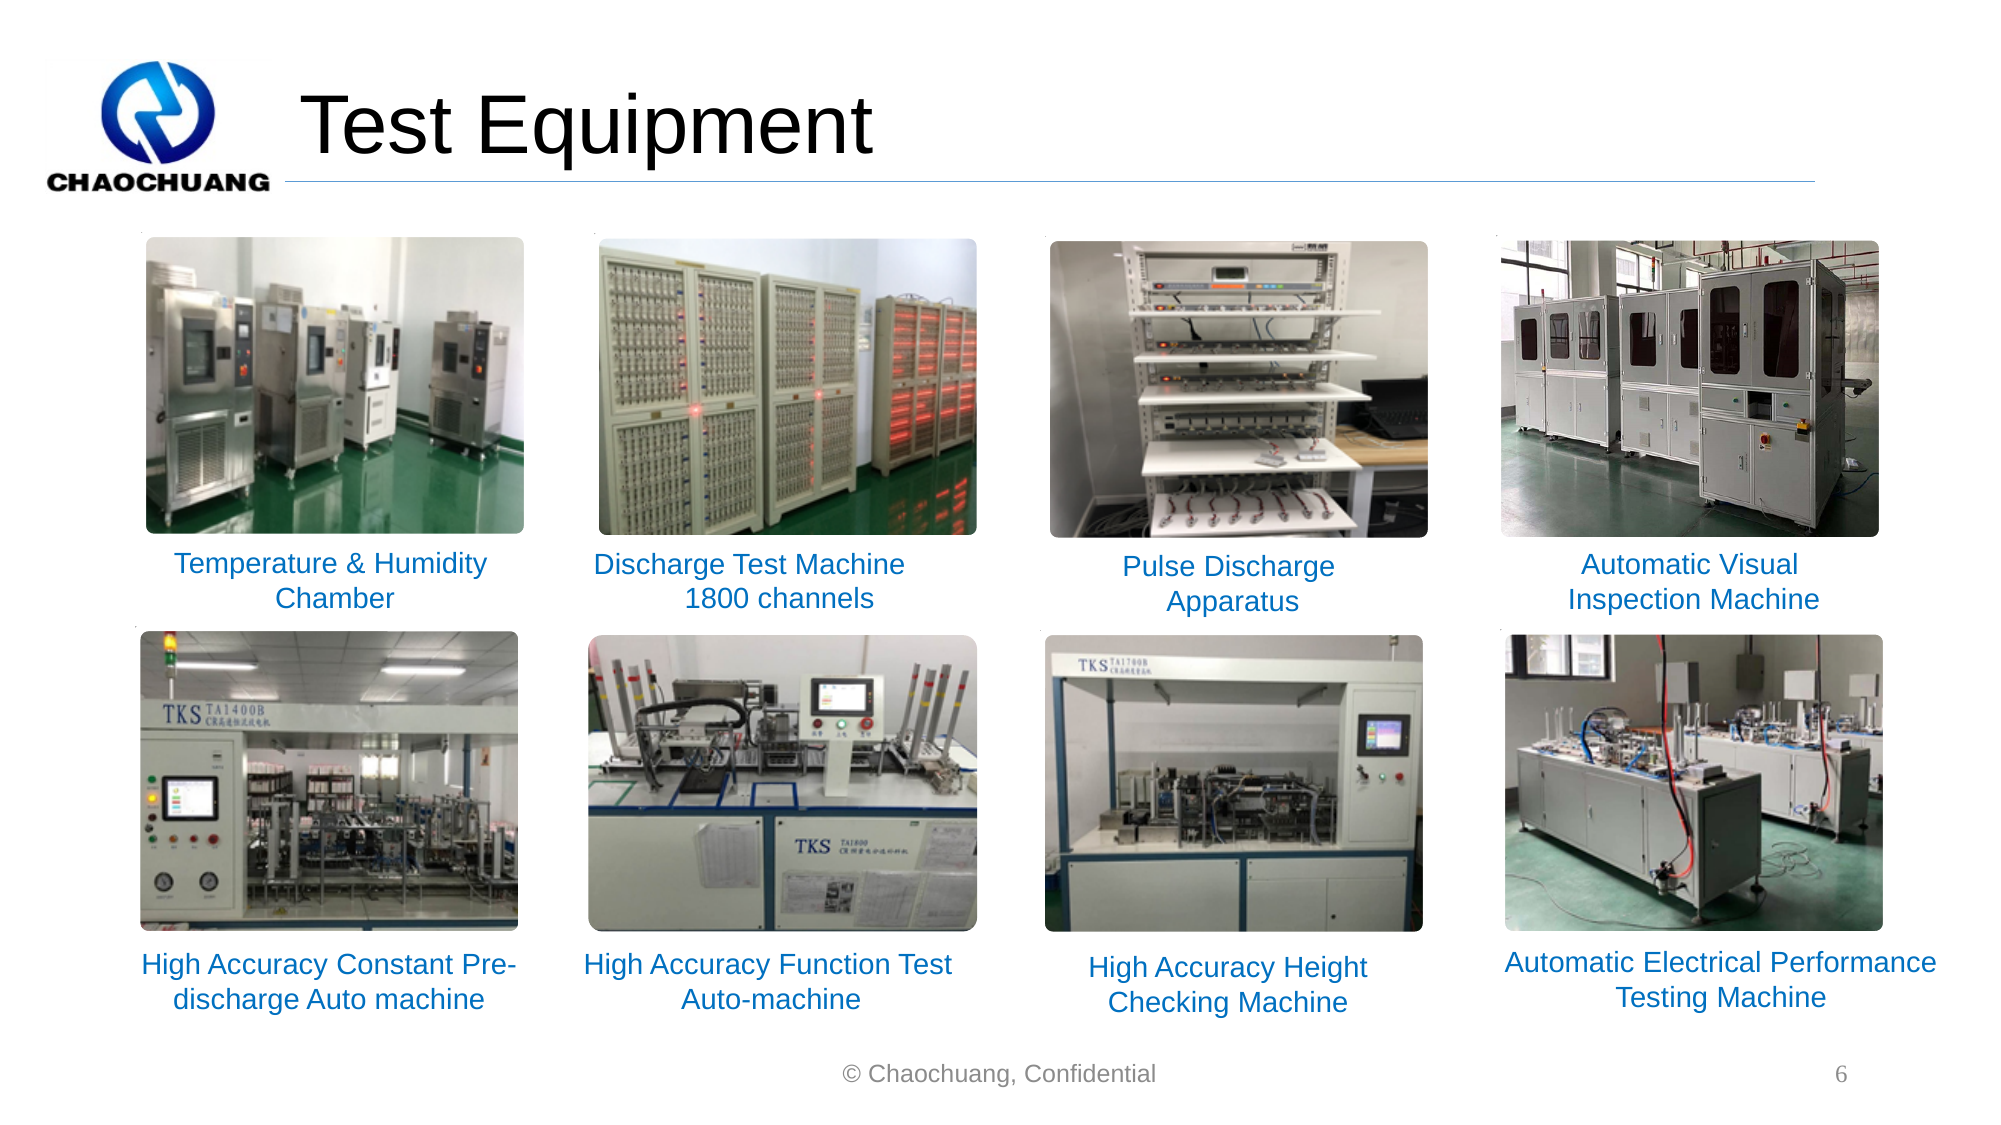

# Test Equipment

Temperature & Humidity
Chamber
Discharge Test Machine
           1800 channels
Automatic Visual
Inspection Machine
Pulse Discharge
Apparatus

Automatic Electrical Performance Testing Machine
High Accuracy Constant Pre-discharge Auto machine
High Accuracy Function Test  Auto-machine
High Accuracy Height Checking Machine

© Chaochuang, Confidential
6